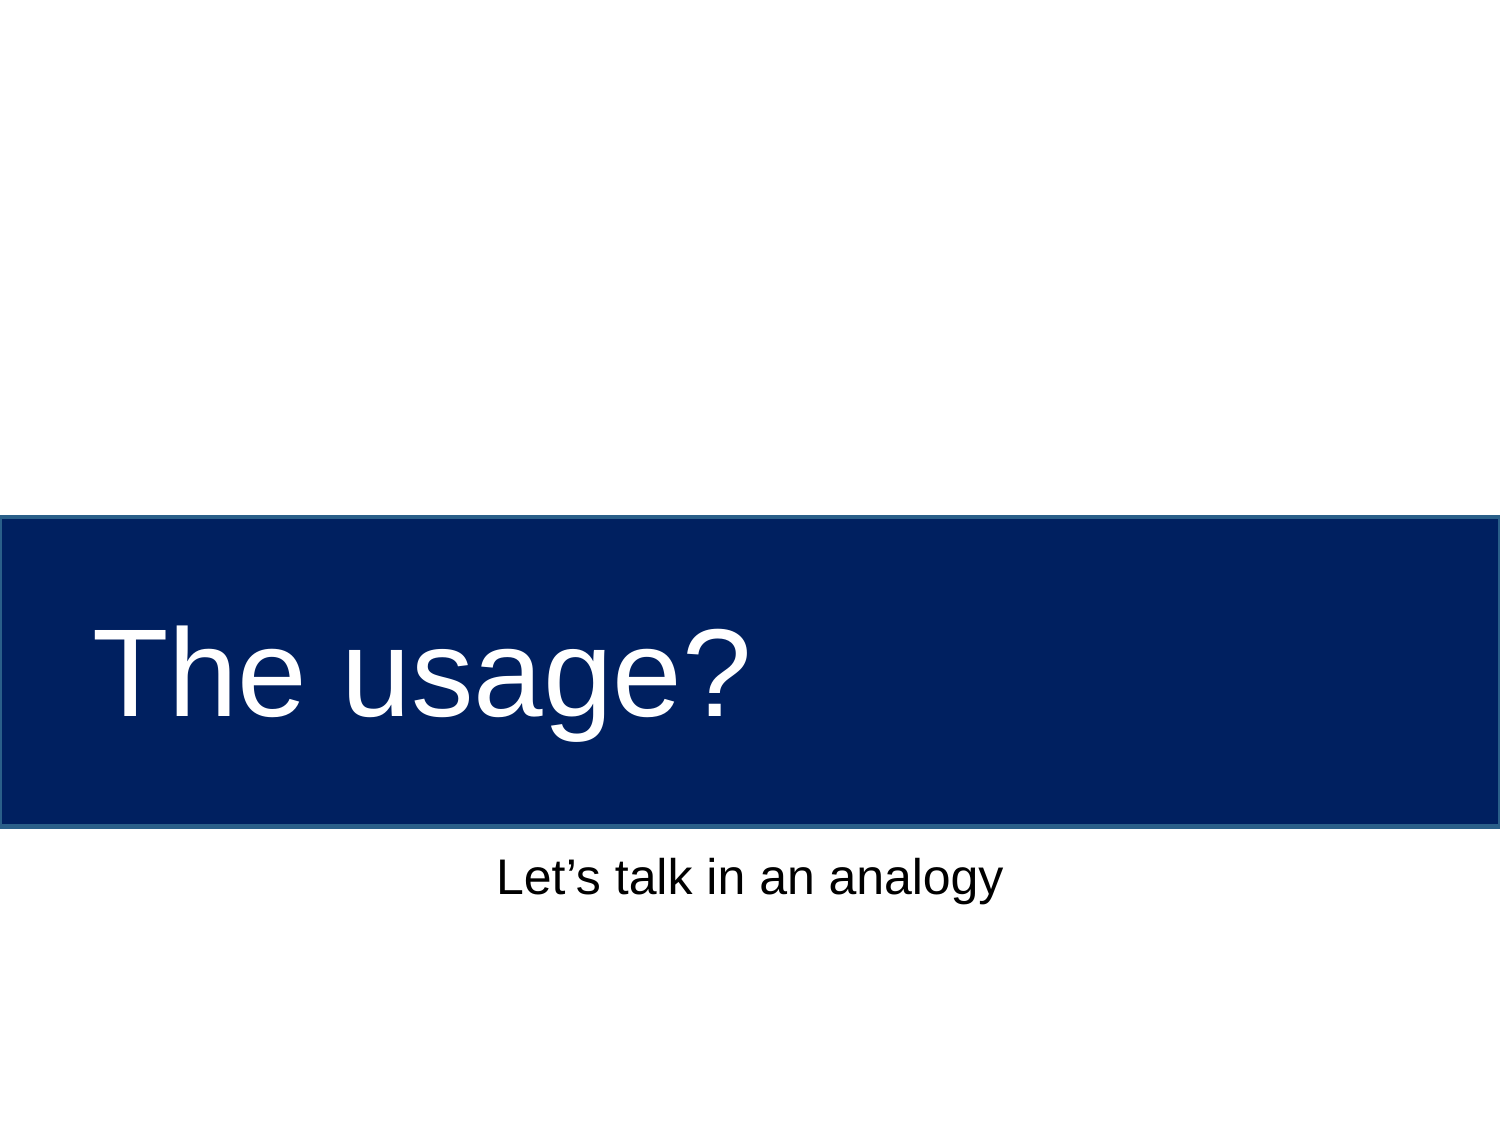

The usage?
Let’s talk in an analogy